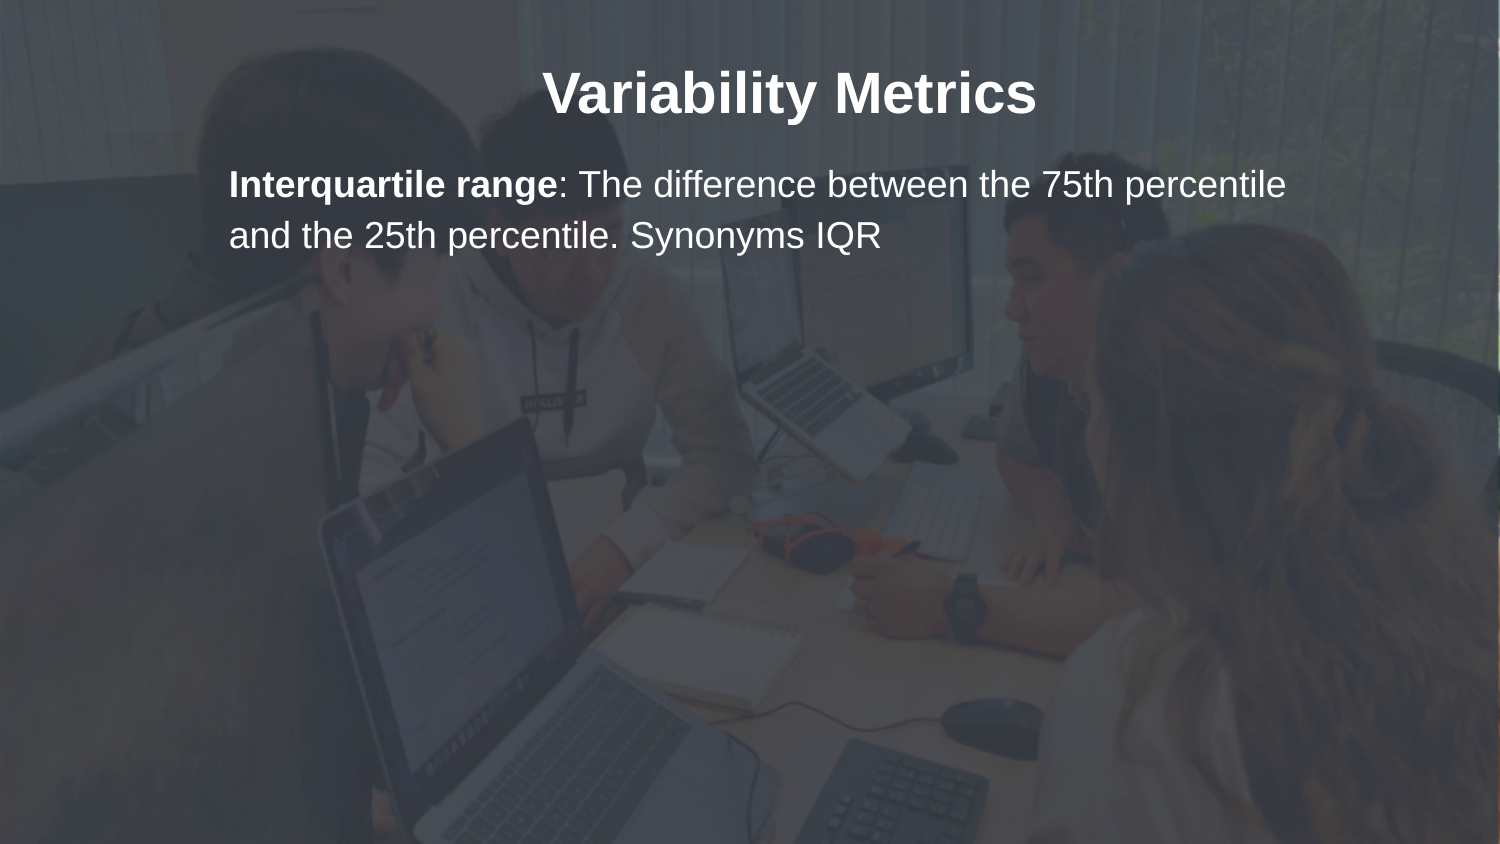

# Variability Metrics
Interquartile range: The difference between the 75th percentile and the 25th percentile. Synonyms IQR